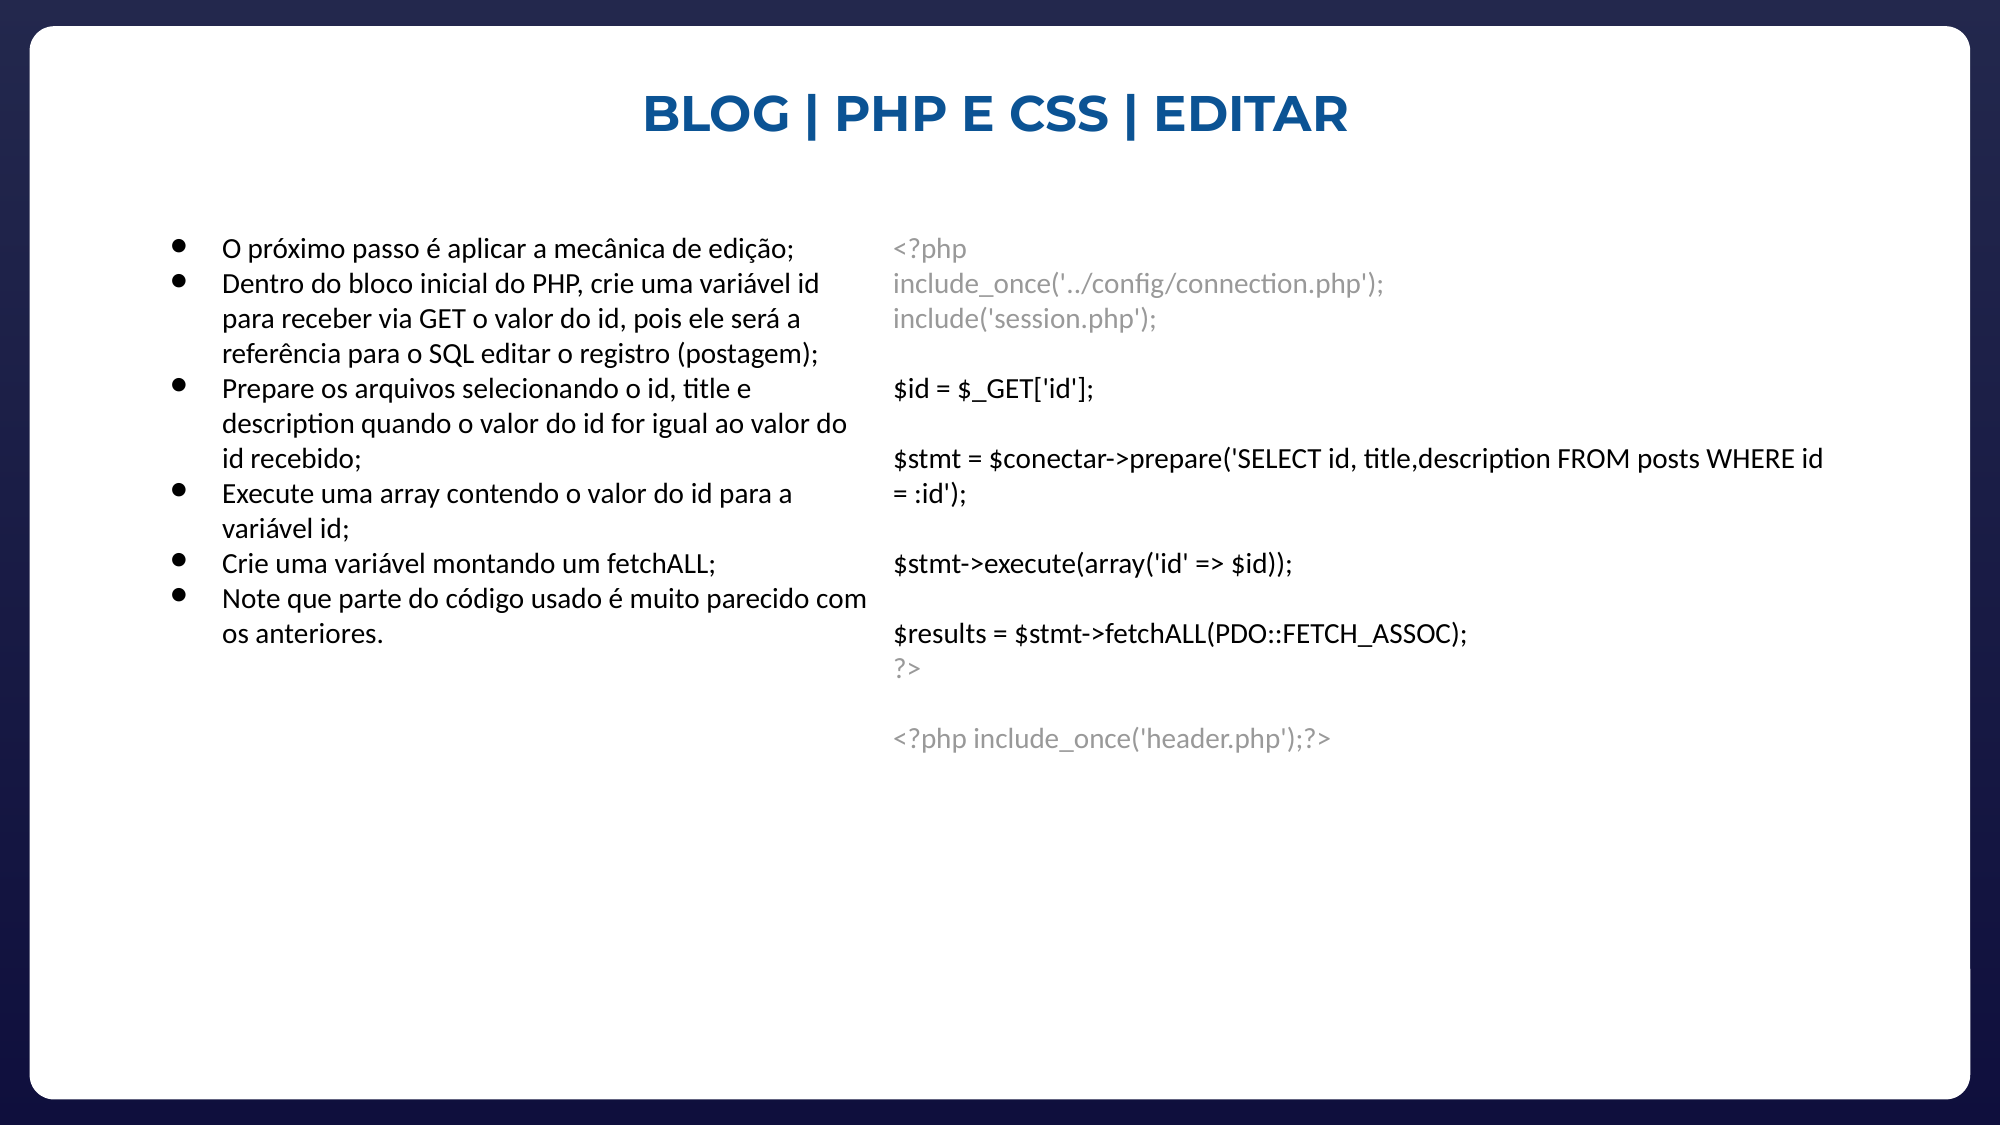

BLOG | PHP E CSS | EDITAR
O próximo passo é aplicar a mecânica de edição;
Dentro do bloco inicial do PHP, crie uma variável id para receber via GET o valor do id, pois ele será a referência para o SQL editar o registro (postagem);
Prepare os arquivos selecionando o id, title e description quando o valor do id for igual ao valor do id recebido;
Execute uma array contendo o valor do id para a variável id;
Crie uma variável montando um fetchALL;
Note que parte do código usado é muito parecido com os anteriores.
<?php
include_once('../config/connection.php');
include('session.php');

$id = $_GET['id'];

$stmt = $conectar->prepare('SELECT id, title,description FROM posts WHERE id = :id');

$stmt->execute(array('id' => $id));

$results = $stmt->fetchALL(PDO::FETCH_ASSOC);
?>

<?php include_once('header.php');?>